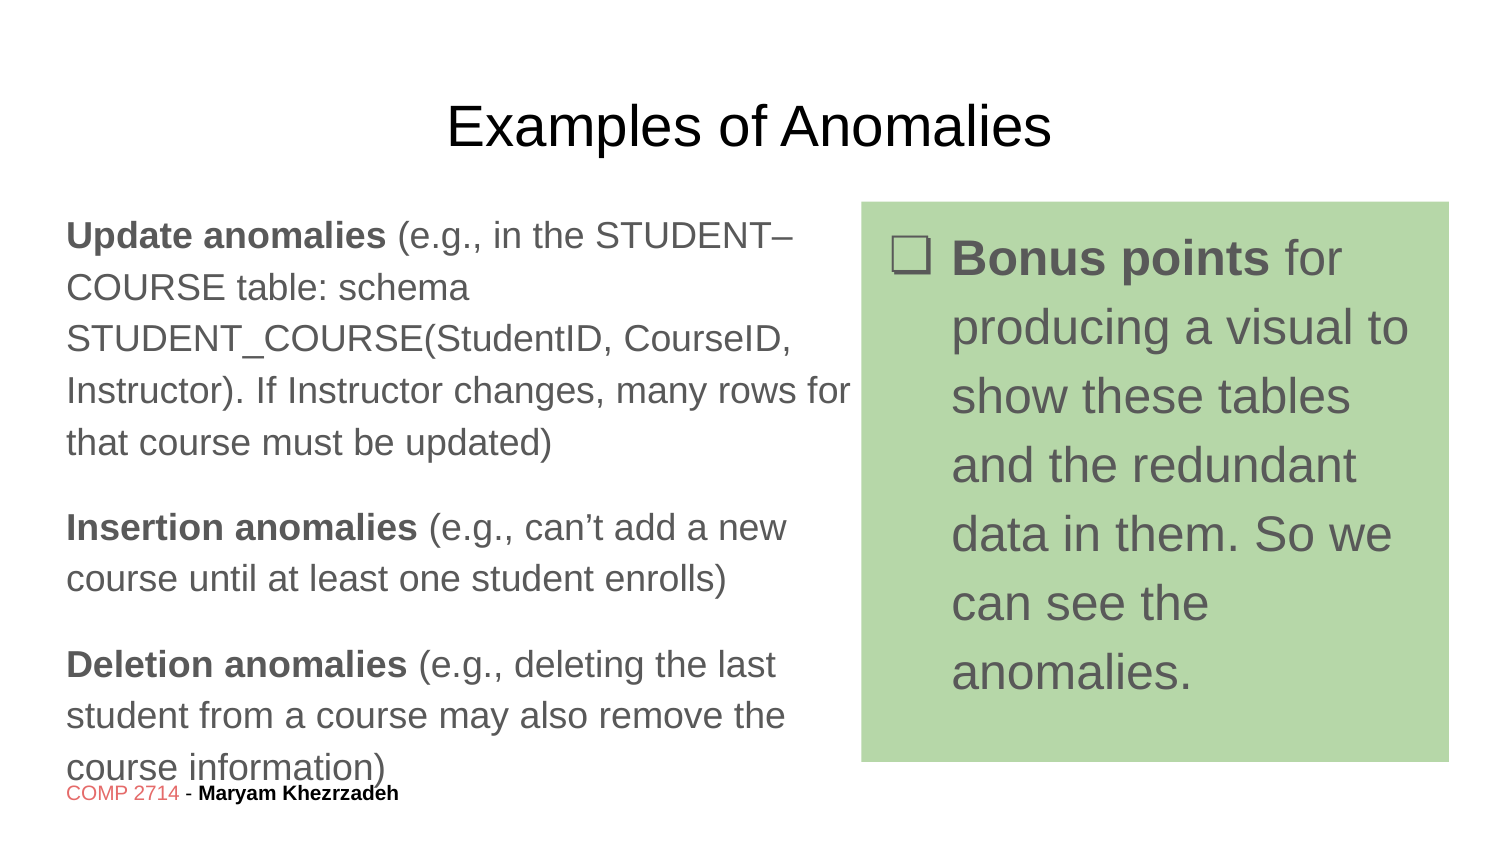

# Examples of Anomalies
Update anomalies (e.g., in the STUDENT–COURSE table: schema STUDENT_COURSE(StudentID, CourseID, Instructor). If Instructor changes, many rows for that course must be updated)
Insertion anomalies (e.g., can’t add a new course until at least one student enrolls)
Deletion anomalies (e.g., deleting the last student from a course may also remove the course information)
Bonus points for producing a visual to show these tables and the redundant data in them. So we can see the anomalies.